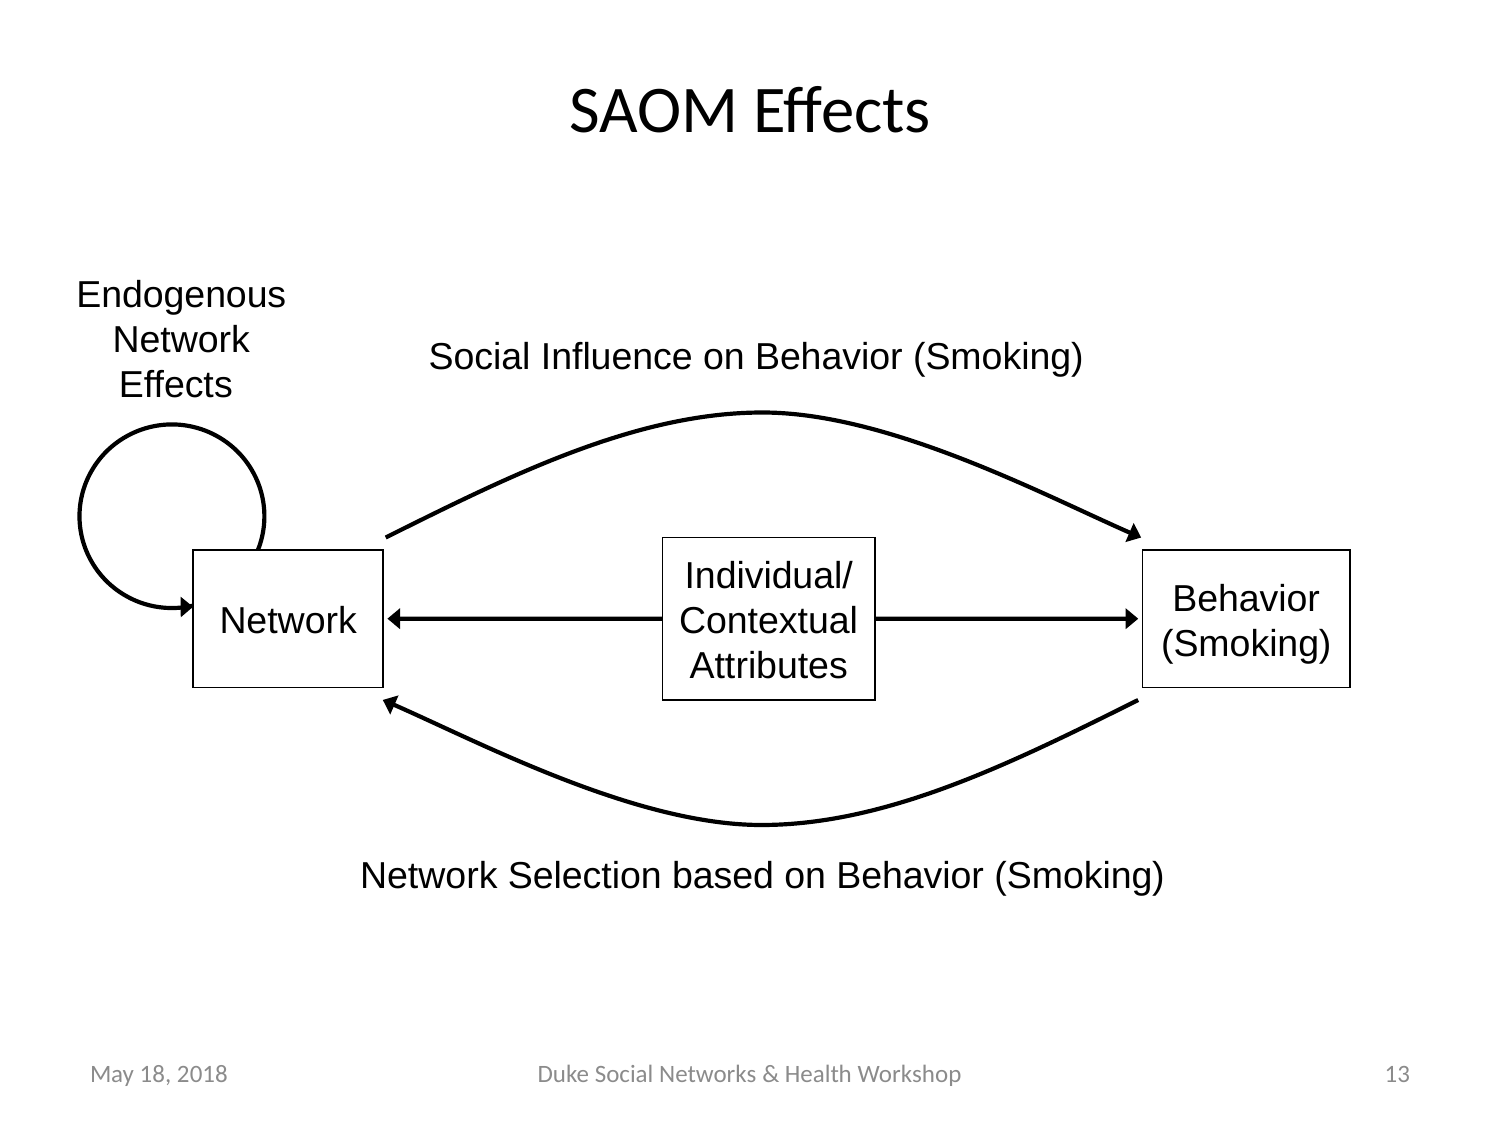

# SAOM Effects
Endogenous Network Effects

Social Influence on Behavior (Smoking)

Individual/ Contextual
Attributes
Network
Behavior
(Smoking)

Network Selection based on Behavior (Smoking)
May 18, 2018
Duke Social Networks & Health Workshop
13